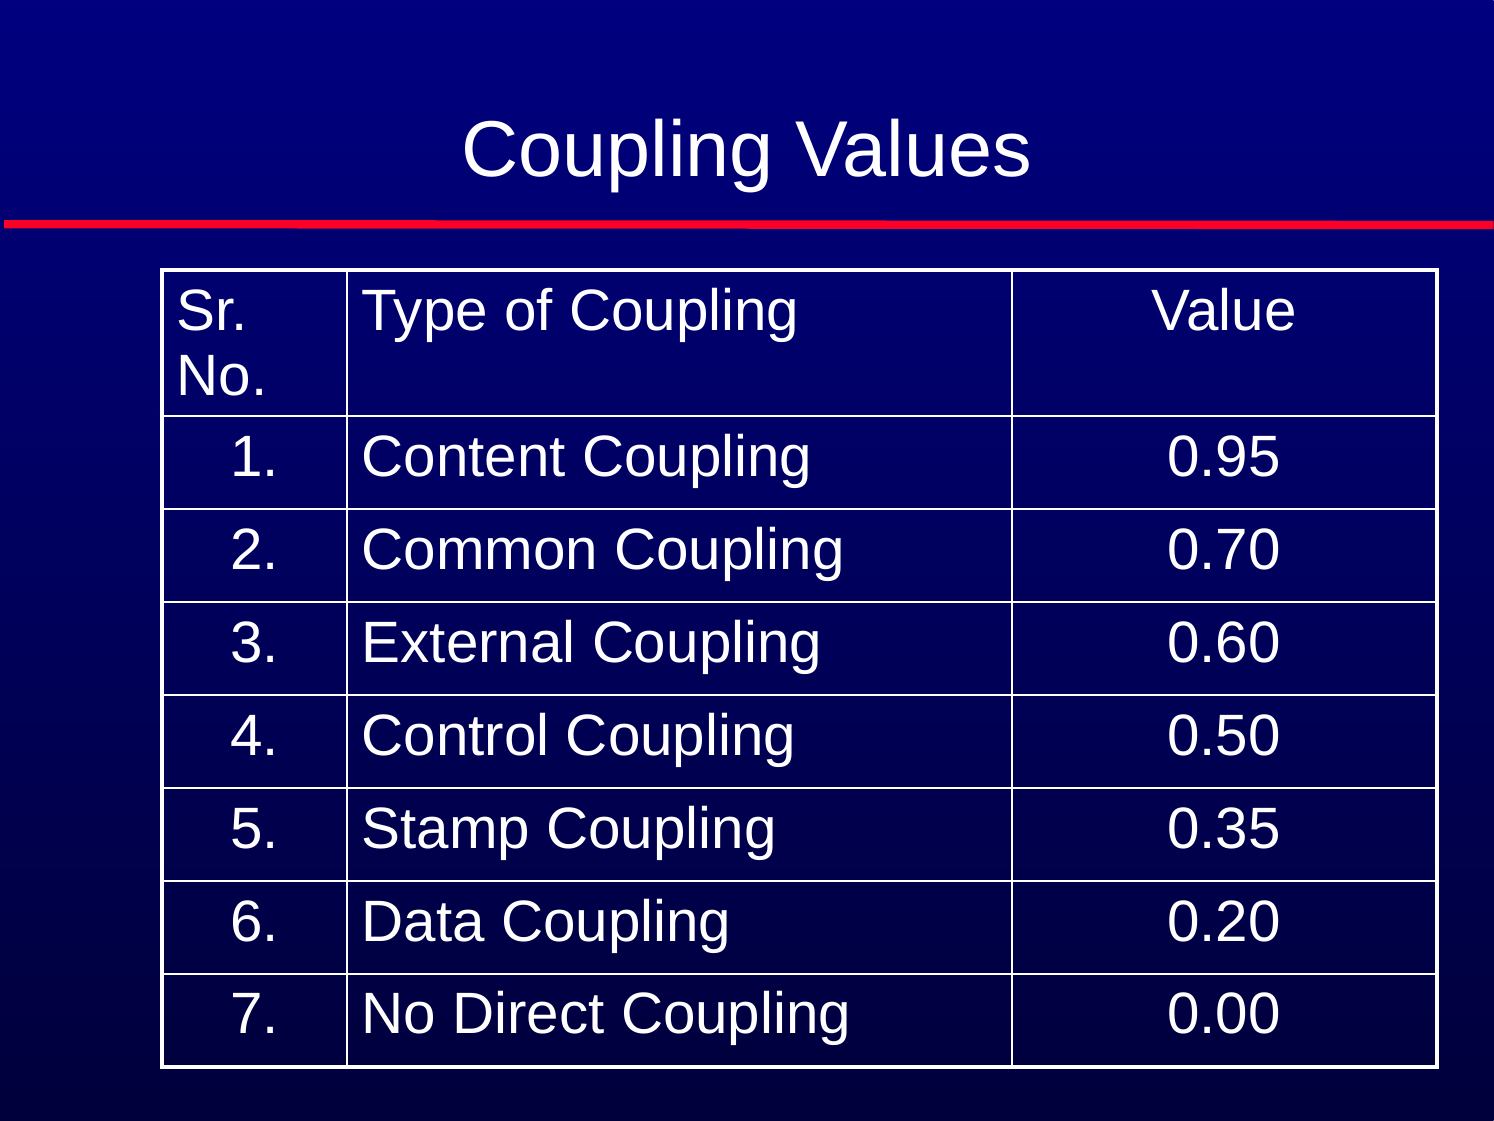

# Coupling Values
| Sr. No. | Type of Coupling | Value |
| --- | --- | --- |
| 1. | Content Coupling | 0.95 |
| 2. | Common Coupling | 0.70 |
| 3. | External Coupling | 0.60 |
| 4. | Control Coupling | 0.50 |
| 5. | Stamp Coupling | 0.35 |
| 6. | Data Coupling | 0.20 |
| 7. | No Direct Coupling | 0.00 |